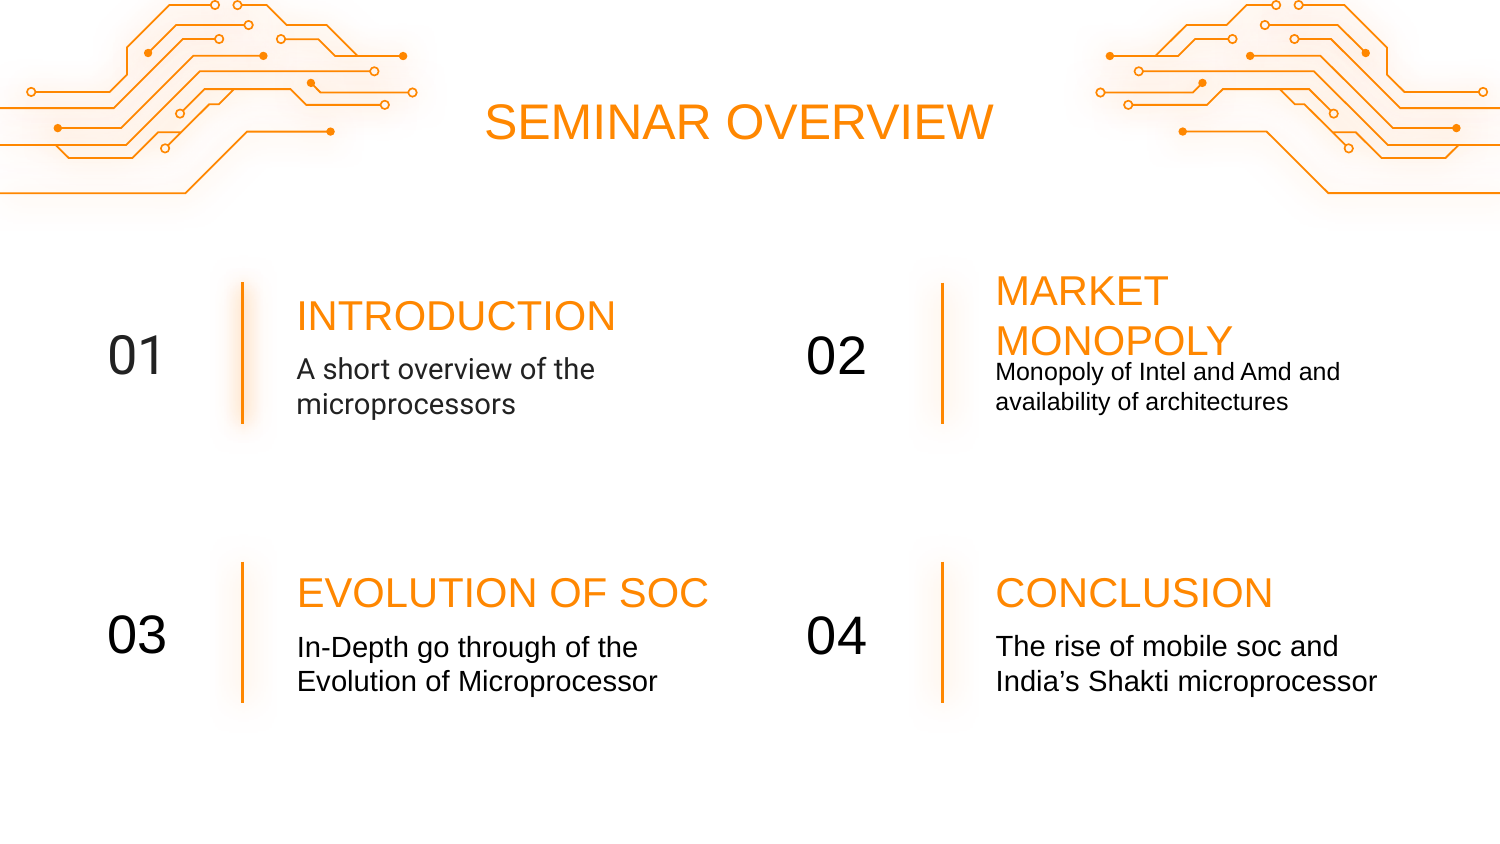

SEMINAR OVERVIEW
INTRODUCTION
MARKET MONOPOLY
01
02
A short overview of the microprocessors
Monopoly of Intel and Amd and availability of architectures
EVOLUTION OF SOC
CONCLUSION

03
04
The rise of mobile soc and India’s Shakti microprocessor
In-Depth go through of the Evolution of Microprocessor
01